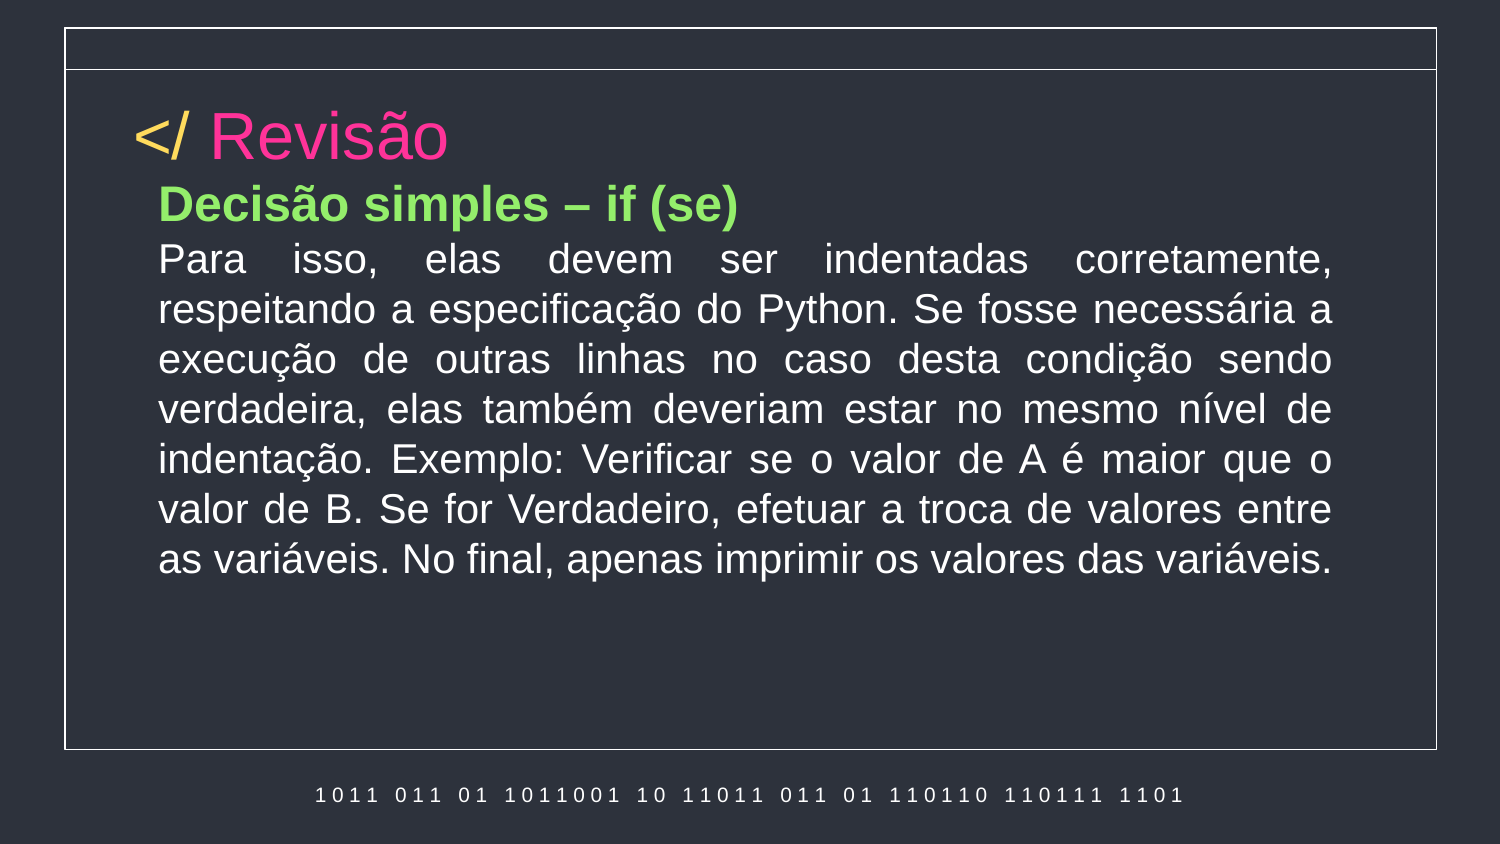

# </ Revisão
Decisão simples – if (se)
Para isso, elas devem ser indentadas corretamente, respeitando a especificação do Python. Se fosse necessária a execução de outras linhas no caso desta condição sendo verdadeira, elas também deveriam estar no mesmo nível de indentação. Exemplo: Verificar se o valor de A é maior que o valor de B. Se for Verdadeiro, efetuar a troca de valores entre as variáveis. No final, apenas imprimir os valores das variáveis.